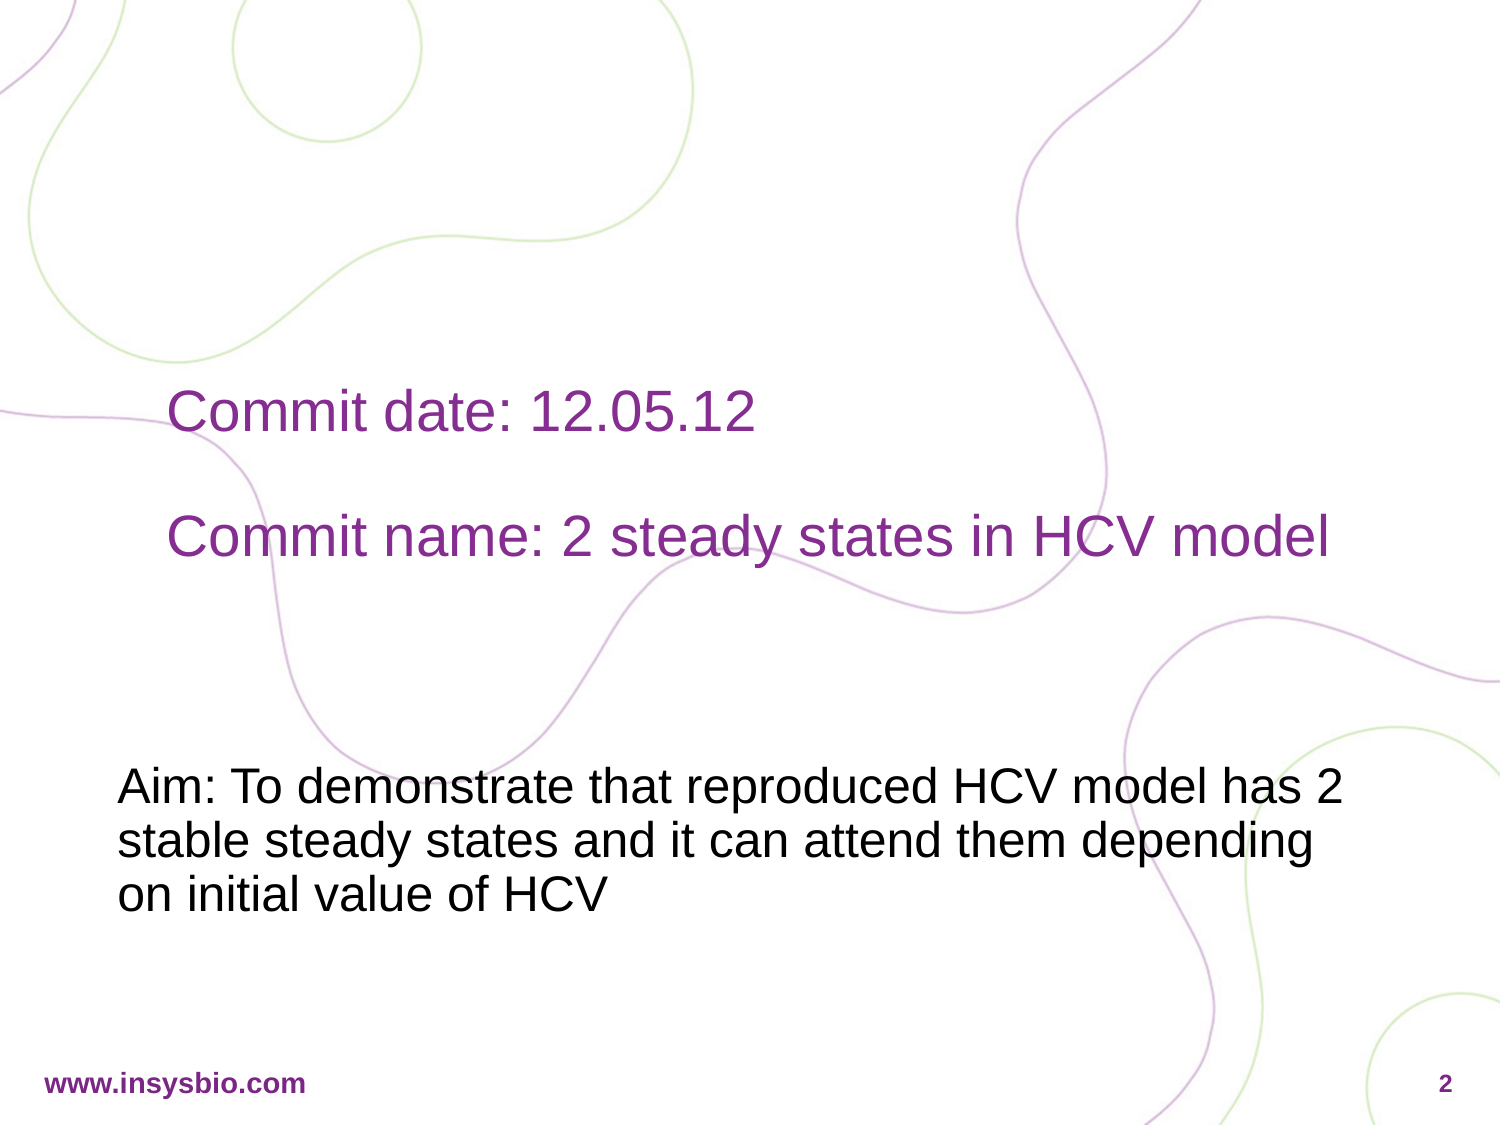

# Commit date: 12.05.12 Commit name: 2 steady states in HCV model
Aim: To demonstrate that reproduced HCV model has 2 stable steady states and it can attend them depending on initial value of HCV
2